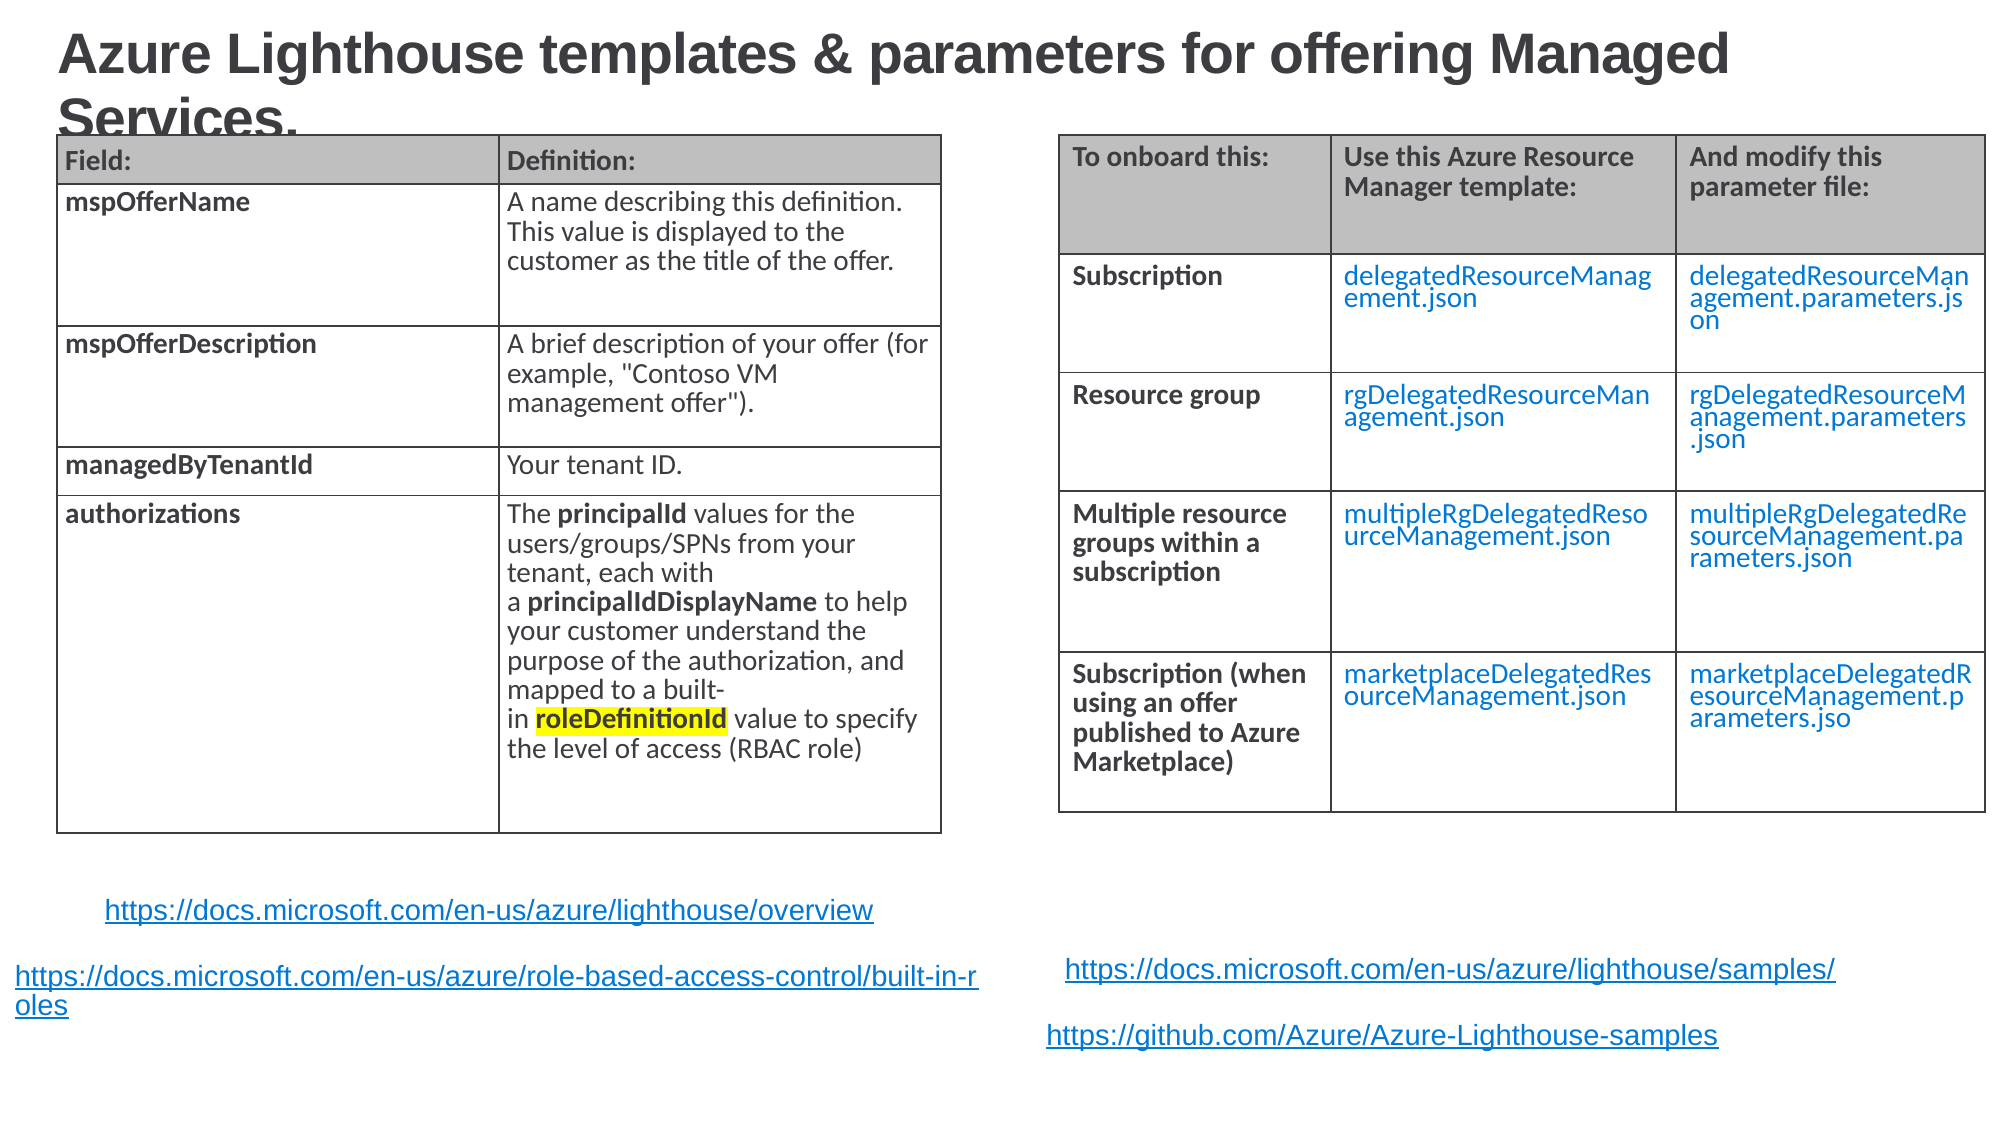

# Azure Lighthouse templates & parameters for offering Managed Services.
| Field: | Definition: |
| --- | --- |
| mspOfferName | A name describing this definition. This value is displayed to the customer as the title of the offer. |
| mspOfferDescription | A brief description of your offer (for example, "Contoso VM management offer"). |
| managedByTenantId | Your tenant ID. |
| authorizations | The principalId values for the users/groups/SPNs from your tenant, each with a principalIdDisplayName to help your customer understand the purpose of the authorization, and mapped to a built-in roleDefinitionId value to specify the level of access (RBAC role) |
| To onboard this: | Use this Azure Resource Manager template: | And modify this parameter file: |
| --- | --- | --- |
| Subscription | delegatedResourceManagement.json | delegatedResourceManagement.parameters.json |
| Resource group | rgDelegatedResourceManagement.json | rgDelegatedResourceManagement.parameters.json |
| Multiple resource groups within a subscription | multipleRgDelegatedResourceManagement.json | multipleRgDelegatedResourceManagement.parameters.json |
| Subscription (when using an offer published to Azure Marketplace) | marketplaceDelegatedResourceManagement.json | marketplaceDelegatedResourceManagement.parameters.jso |
https://docs.microsoft.com/en-us/azure/lighthouse/overview
https://docs.microsoft.com/en-us/azure/lighthouse/samples/
https://docs.microsoft.com/en-us/azure/role-based-access-control/built-in-roles
https://github.com/Azure/Azure-Lighthouse-samples